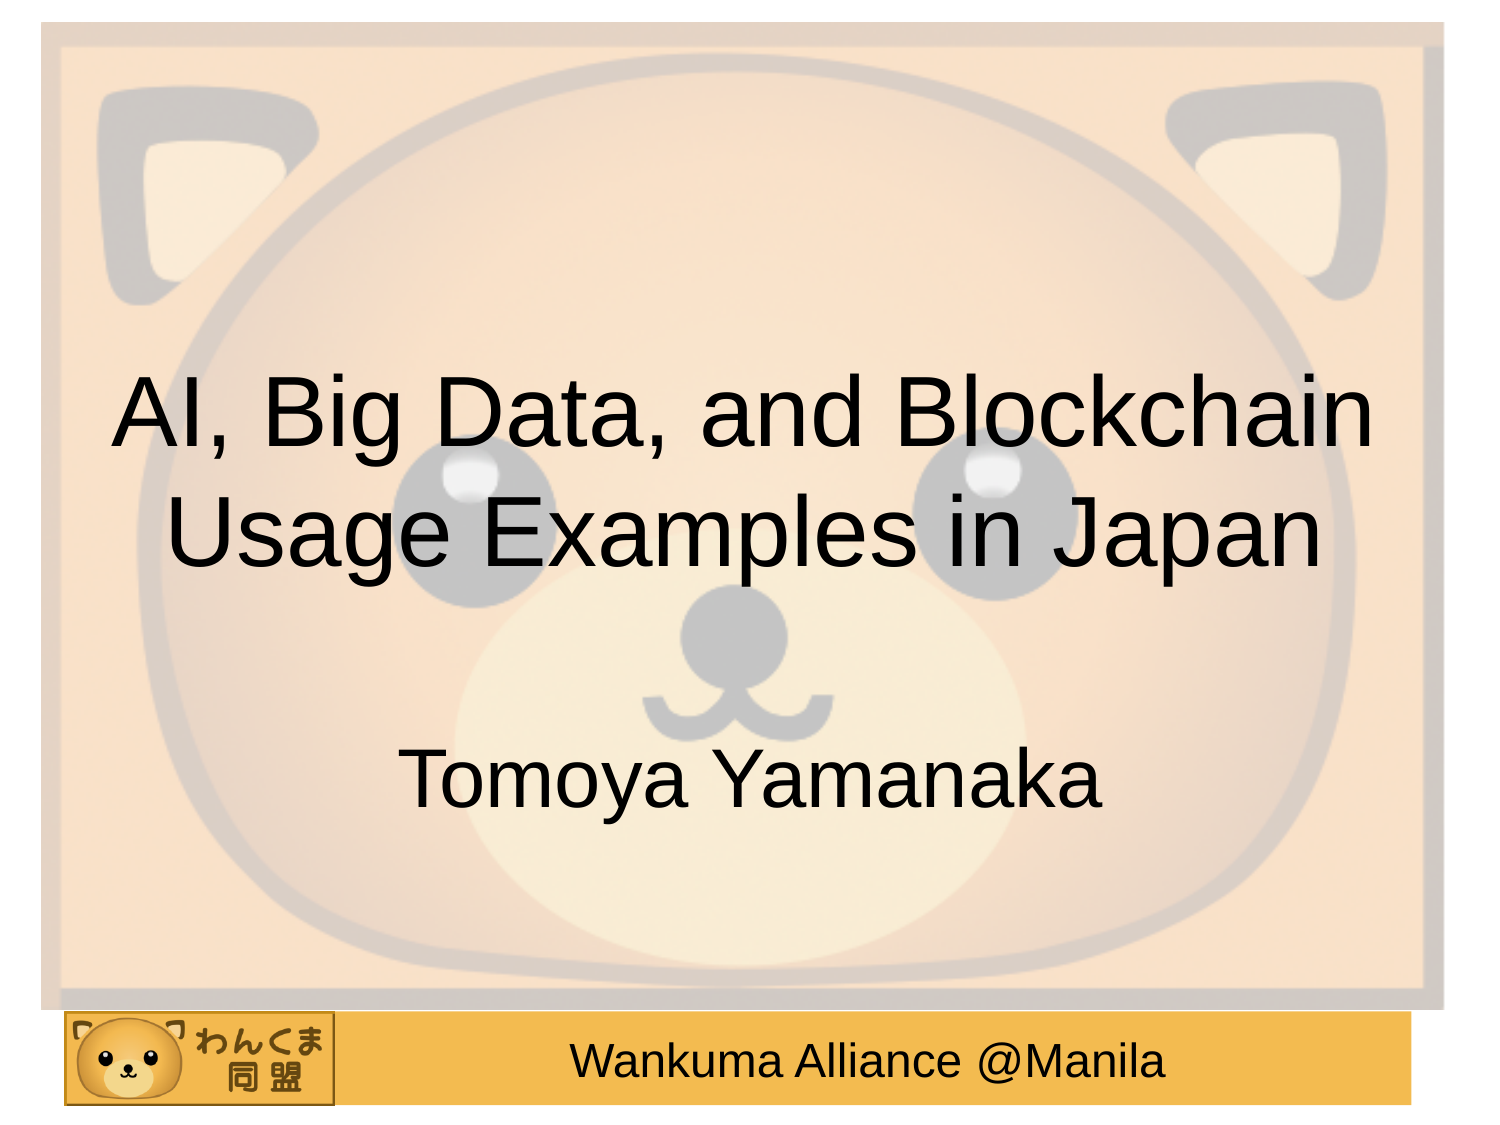

# AI, Big Data, and Blockchain Usage Examples in Japan
Tomoya Yamanaka